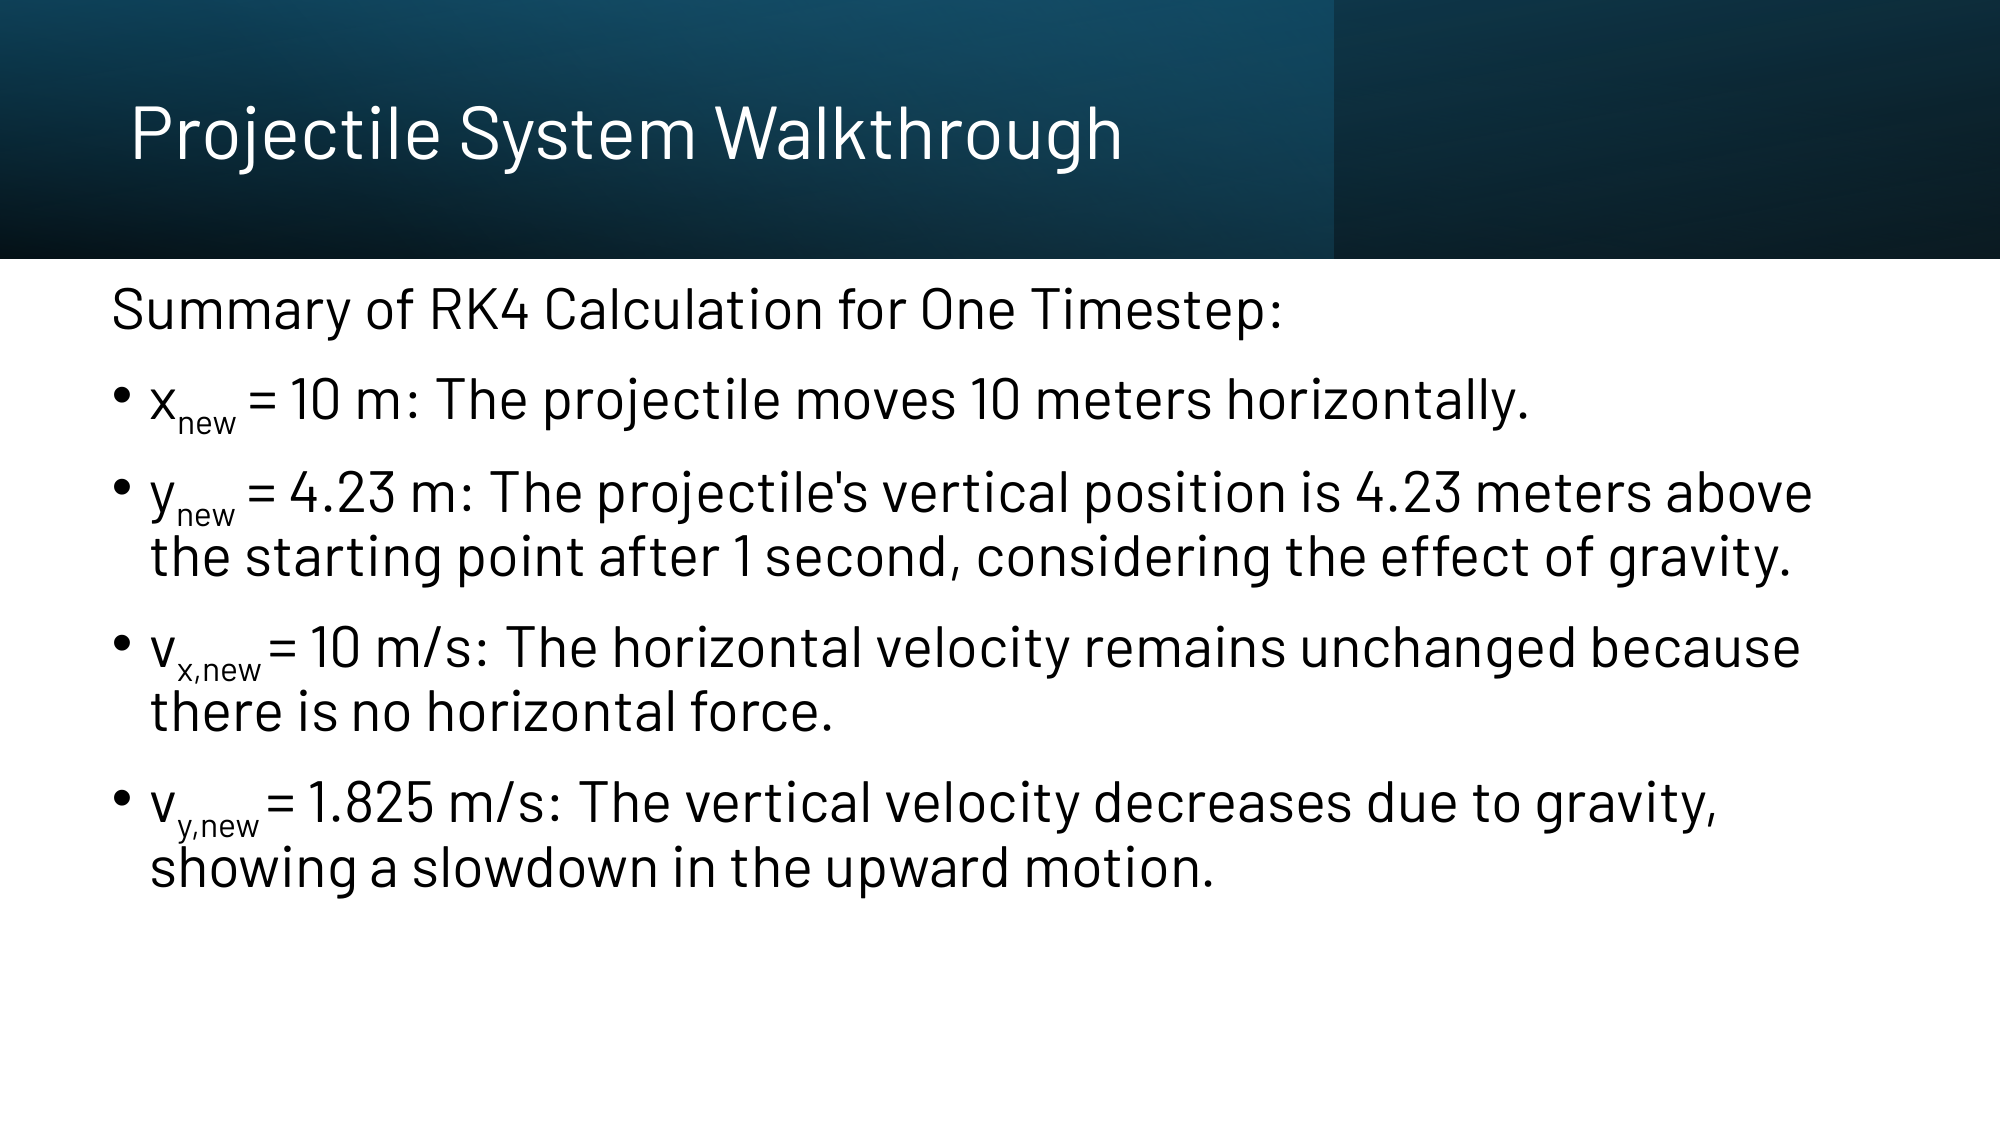

# Projectile System Walkthrough
Summary of RK4 Calculation for One Timestep:
xnew​ = 10 m: The projectile moves 10 meters horizontally.
ynew​ = 4.23 m: The projectile's vertical position is 4.23 meters above the starting point after 1 second, considering the effect of gravity.
vx,new​ = 10 m/s: The horizontal velocity remains unchanged because there is no horizontal force.
vy,new​ = 1.825 m/s: The vertical velocity decreases due to gravity, showing a slowdown in the upward motion.